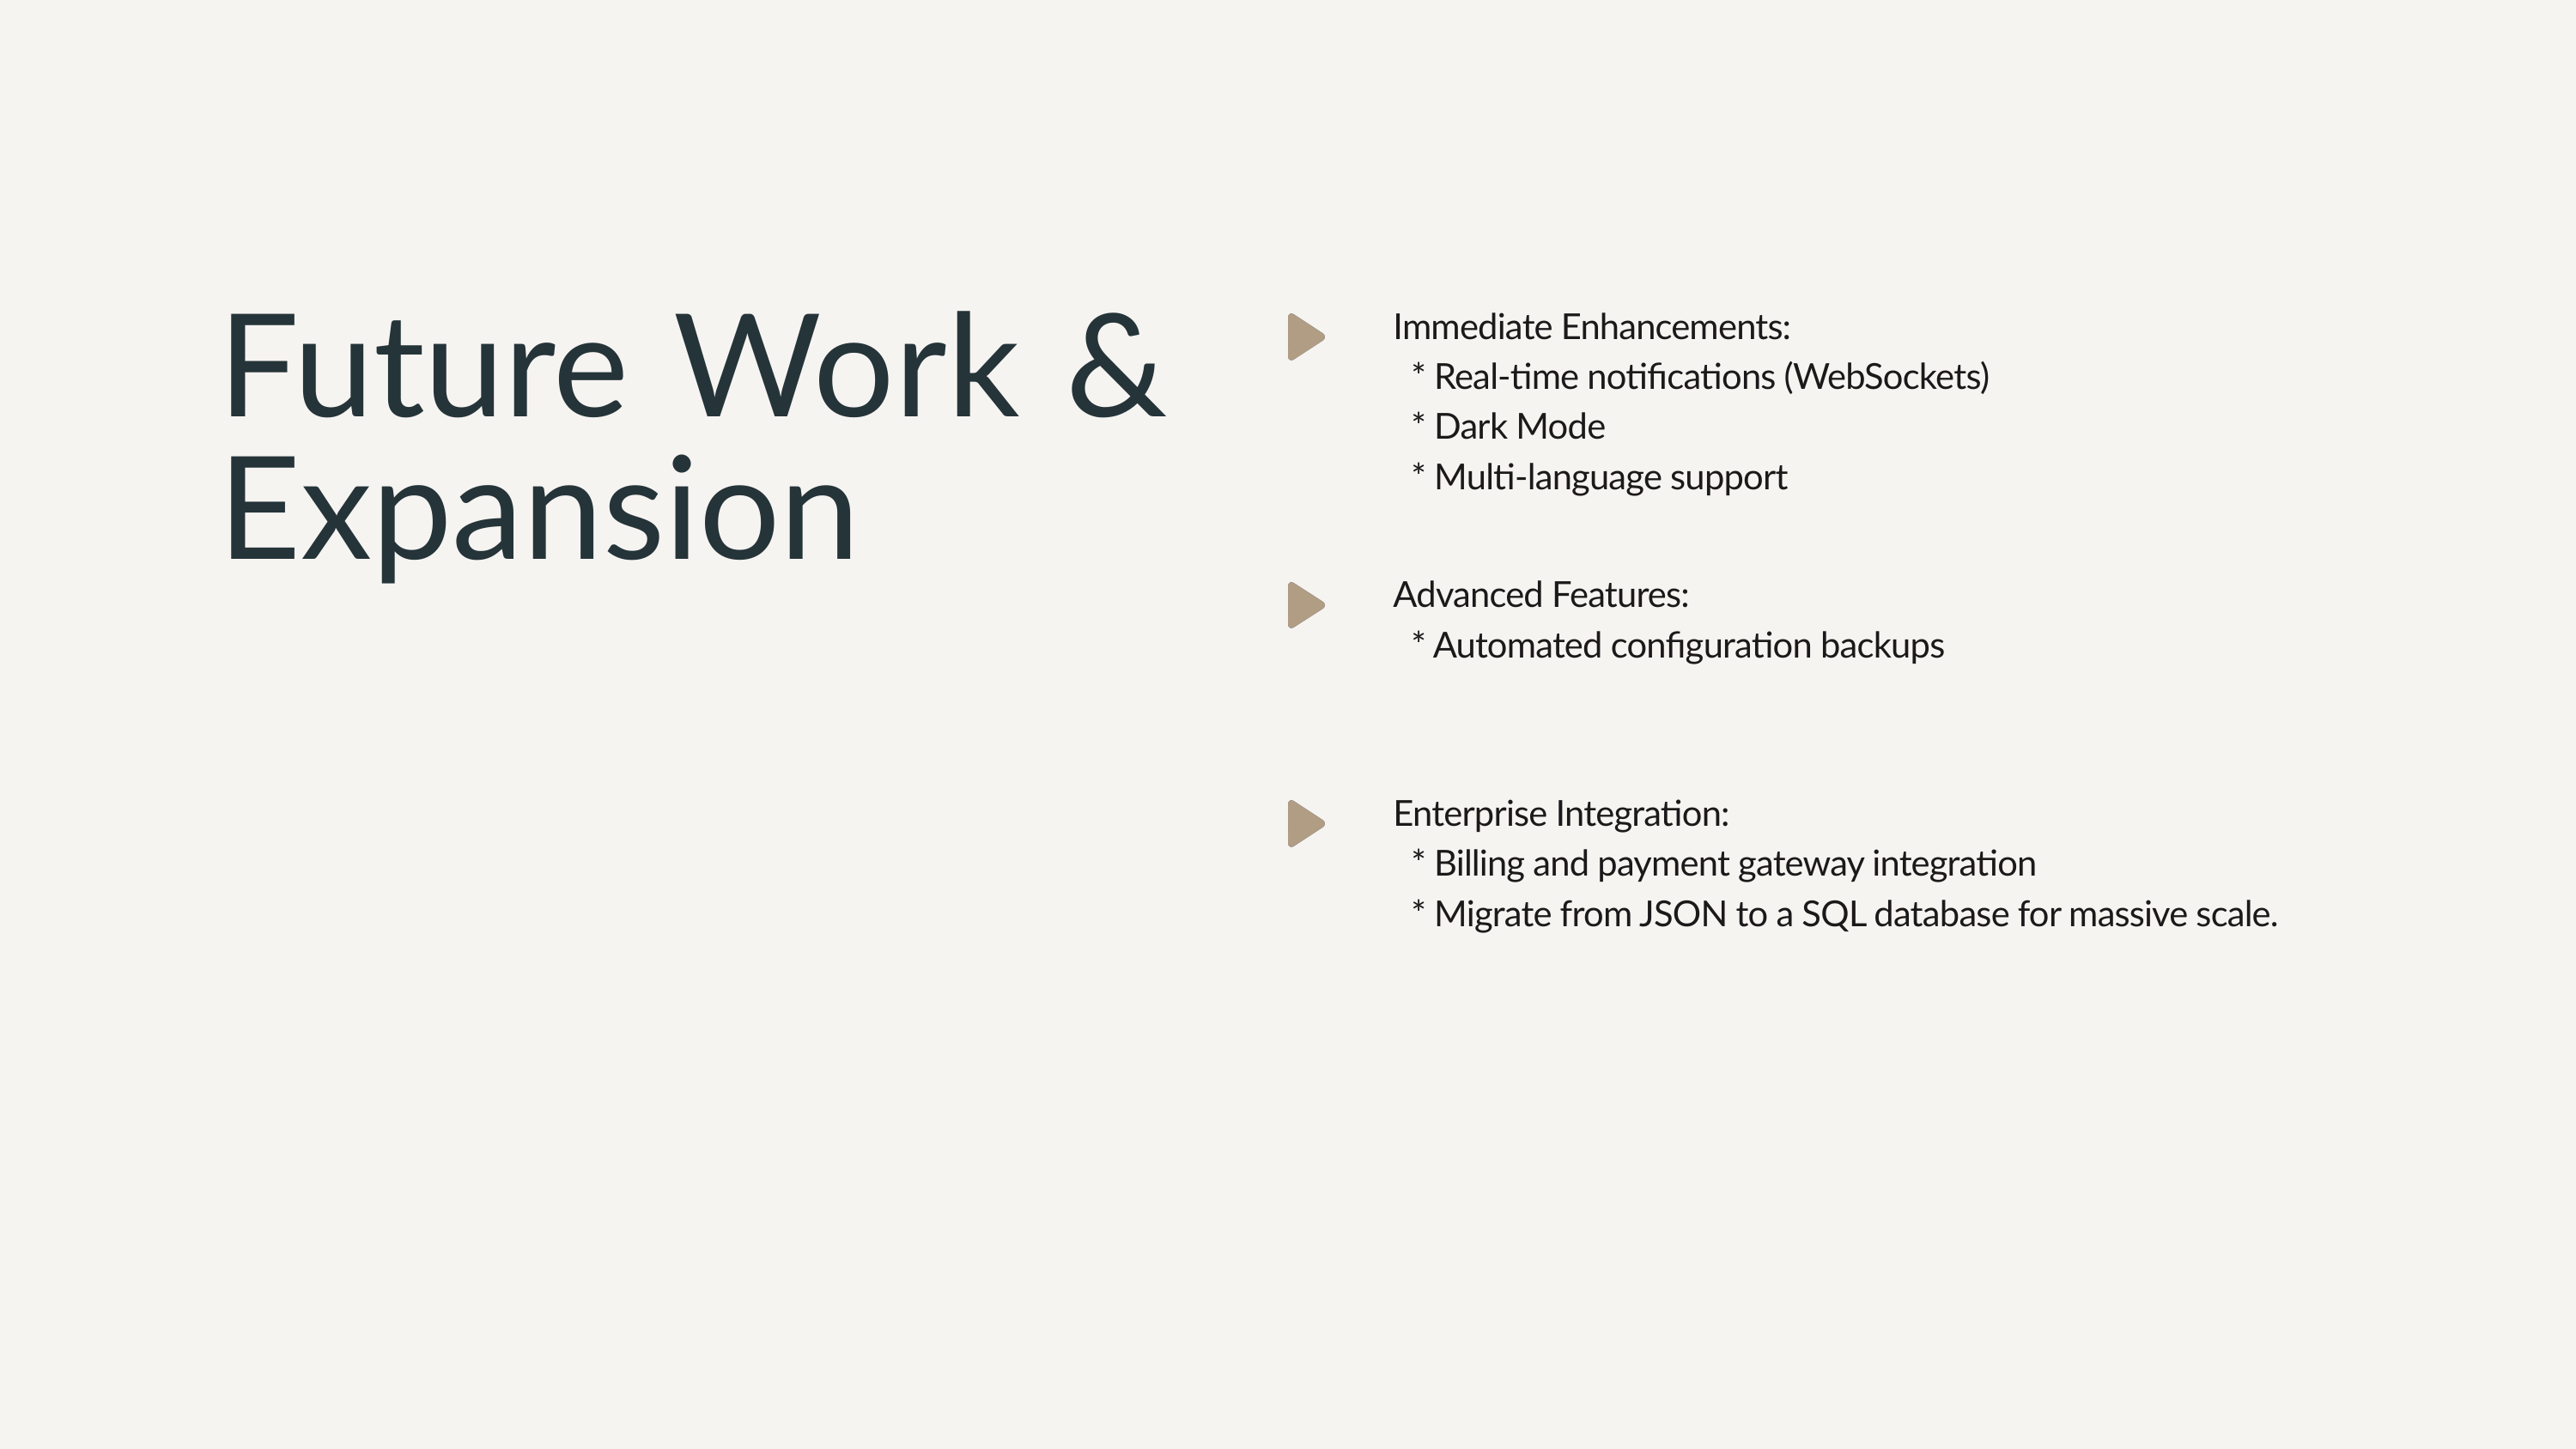

Immediate Enhancements:
  * Real-time notifications (WebSockets)
  * Dark Mode
  * Multi-language support

Future Work & Expansion
Advanced Features:
  * Automated configuration backups

Enterprise Integration:
  * Billing and payment gateway integration
  * Migrate from JSON to a SQL database for massive scale.